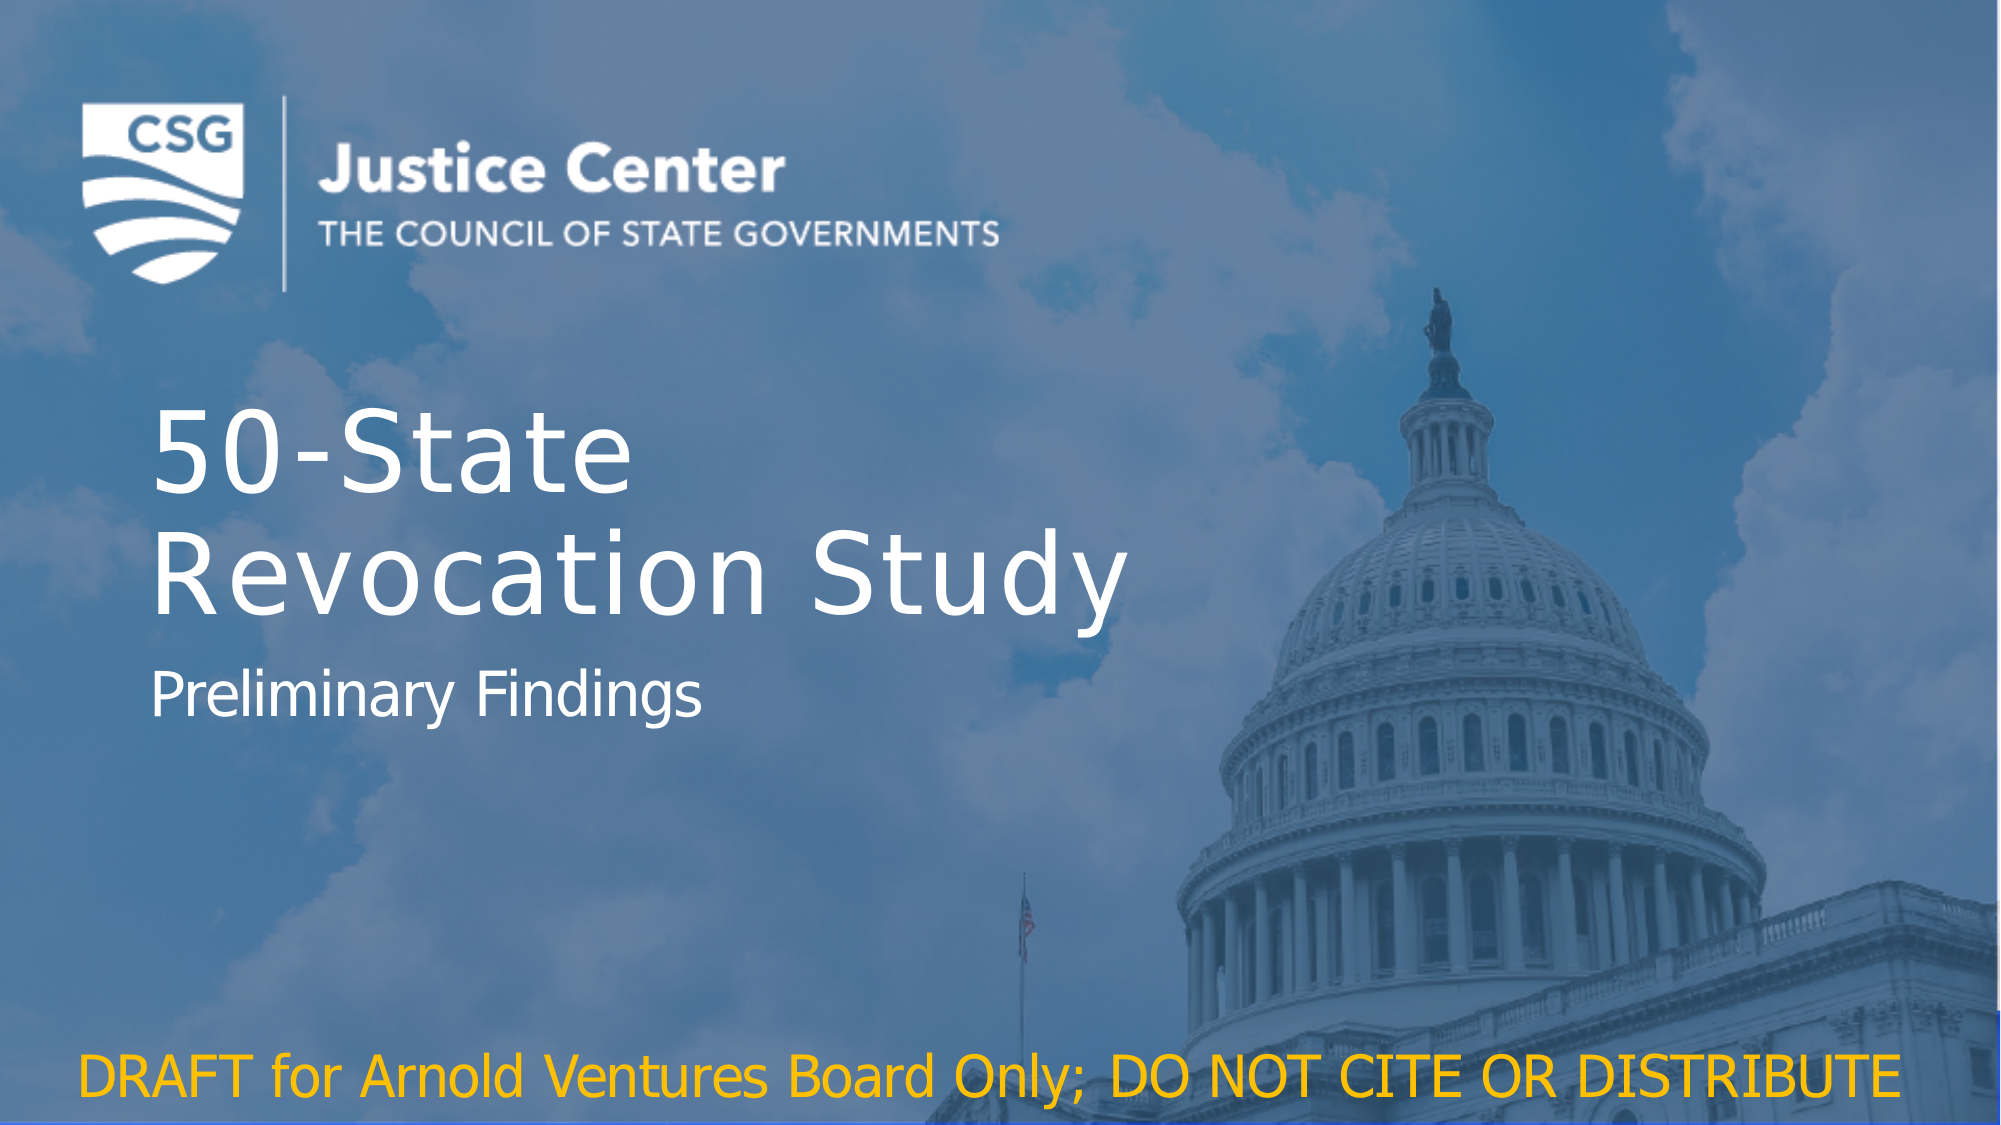

# 50-State Revocation Study
Preliminary Findings
DRAFT for Arnold Ventures Board Only; DO NOT CITE OR DISTRIBUTE